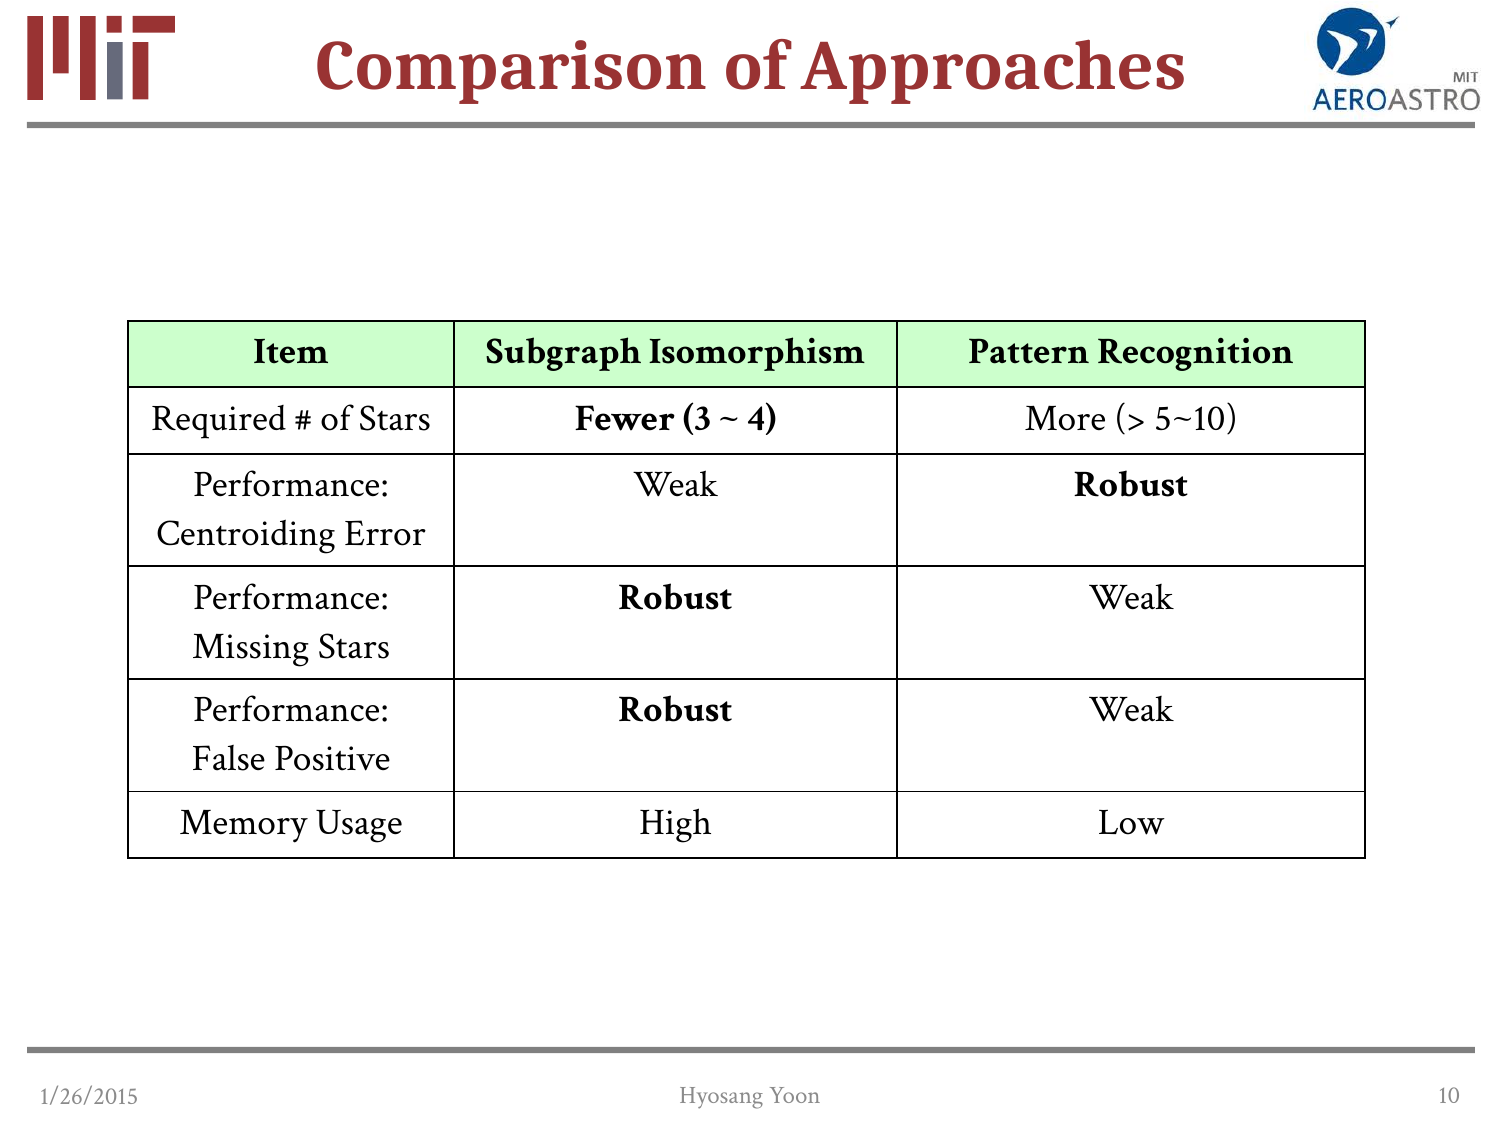

# Comparison of Approaches

| Item | Subgraph Isomorphism | Pattern Recognition |
| --- | --- | --- |
| Required # of Stars | Fewer (3 ~ 4) | More (> 5~10) |
| Performance: Centroiding Error | Weak | Robust |
| Performance: Missing Stars | Robust | Weak |
| Performance: False Positive | Robust | Weak |
| Memory Usage | High | Low |
1/26/2015
Hyosang Yoon
10